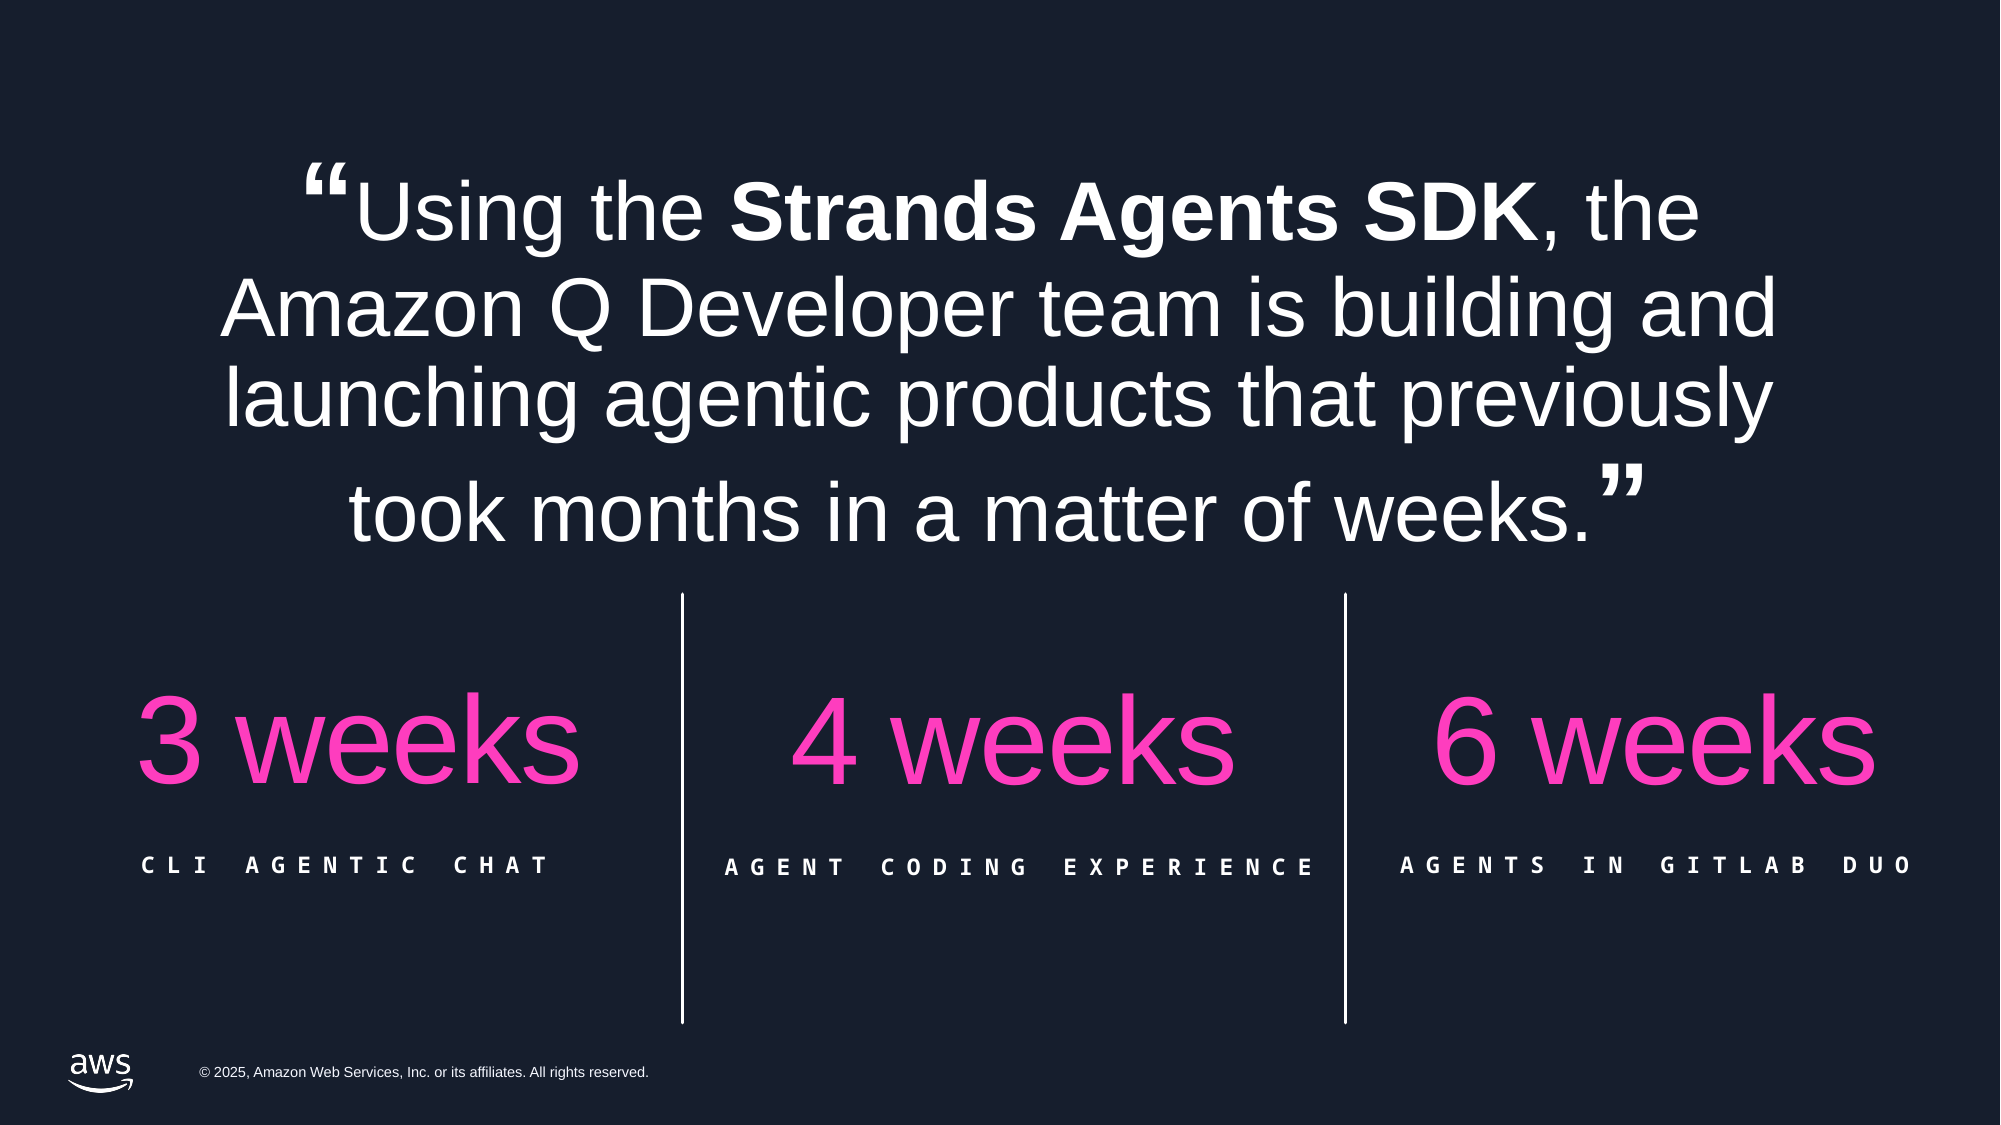

“Using the Strands Agents SDK, the Amazon Q Developer team is building and launching agentic products that previously took months in a matter of weeks.”
3 weeks
4 weeks
6 weeks
CLI AGENTIC CHAT
AGENTS IN GITLAB DUO
AGENT CODING EXPERIENCE